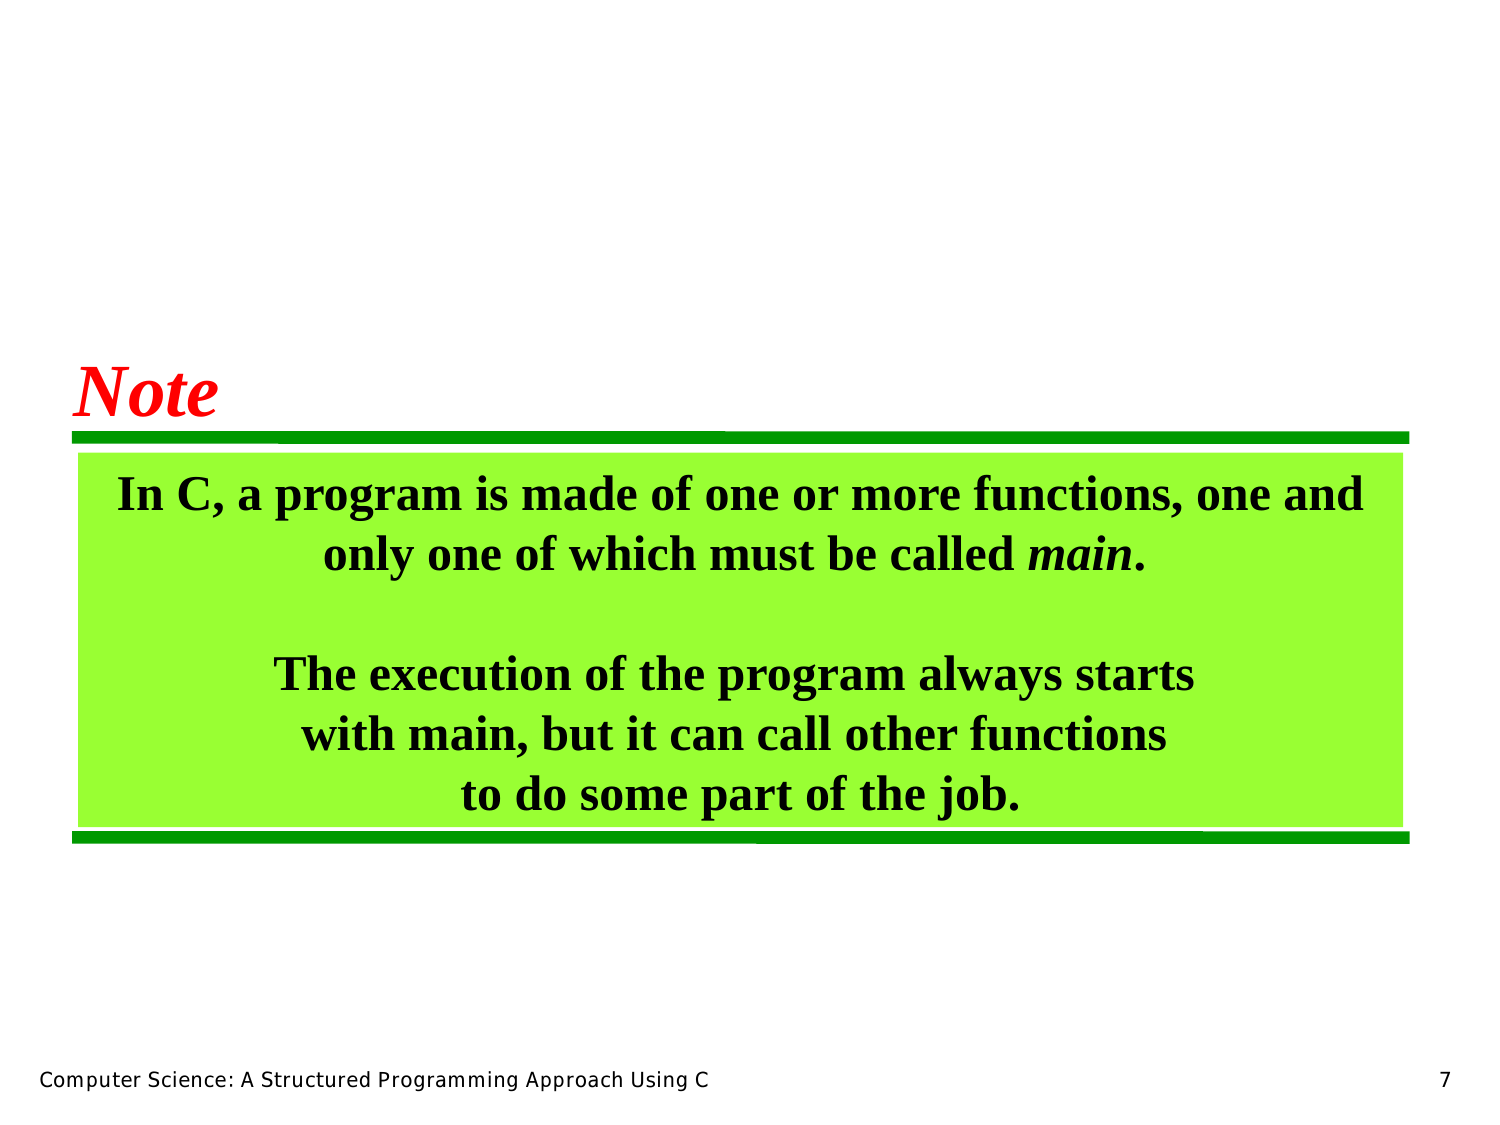

Note

In C, a program is made of one or more functions, one and only one of which must be called main.
The execution of the program always starts
with main, but it can call other functions
to do some part of the job.

Computer Science: A Structured Programming Approach Using C
7